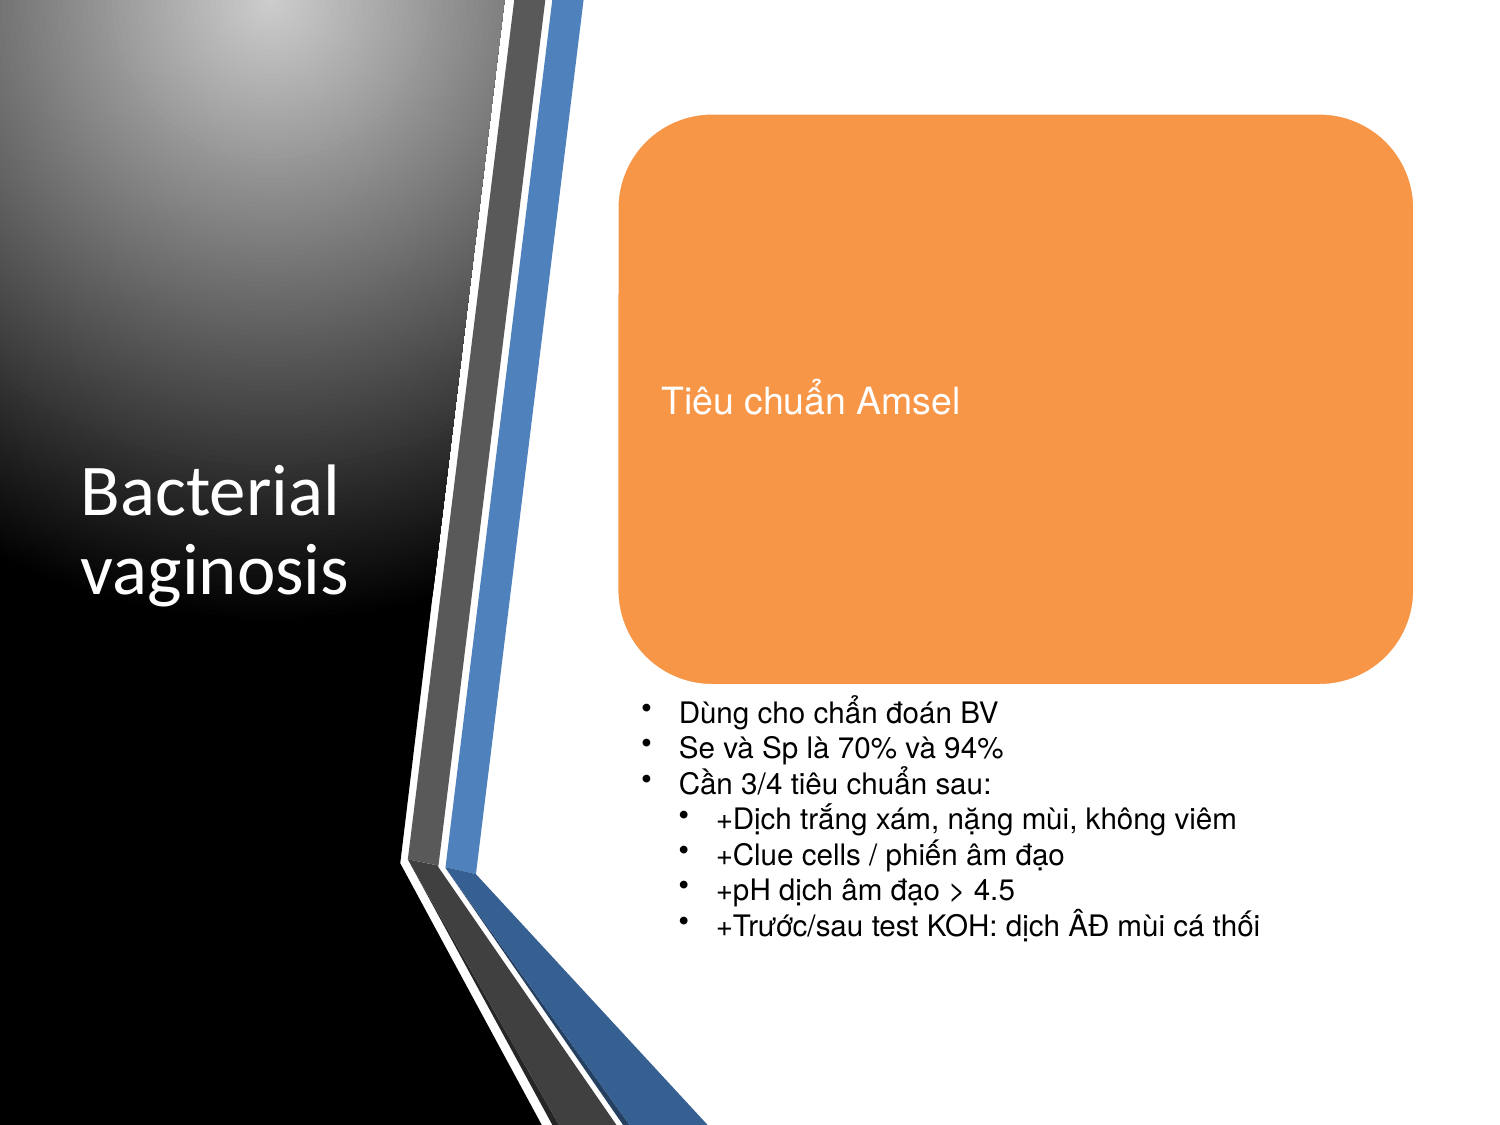

# Bacterial vaginosis
Tiêu chuẩn Amsel
Dùng cho chẩn đoán BV
Se và Sp là 70% và 94%
Cần 3/4 tiêu chuẩn sau:
+Dịch trắng xám, nặng mùi, không viêm
+Clue cells / phiến âm đạo
+pH dịch âm đạo > 4.5
+Trước/sau test KOH: dịch ÂĐ mùi cá thối